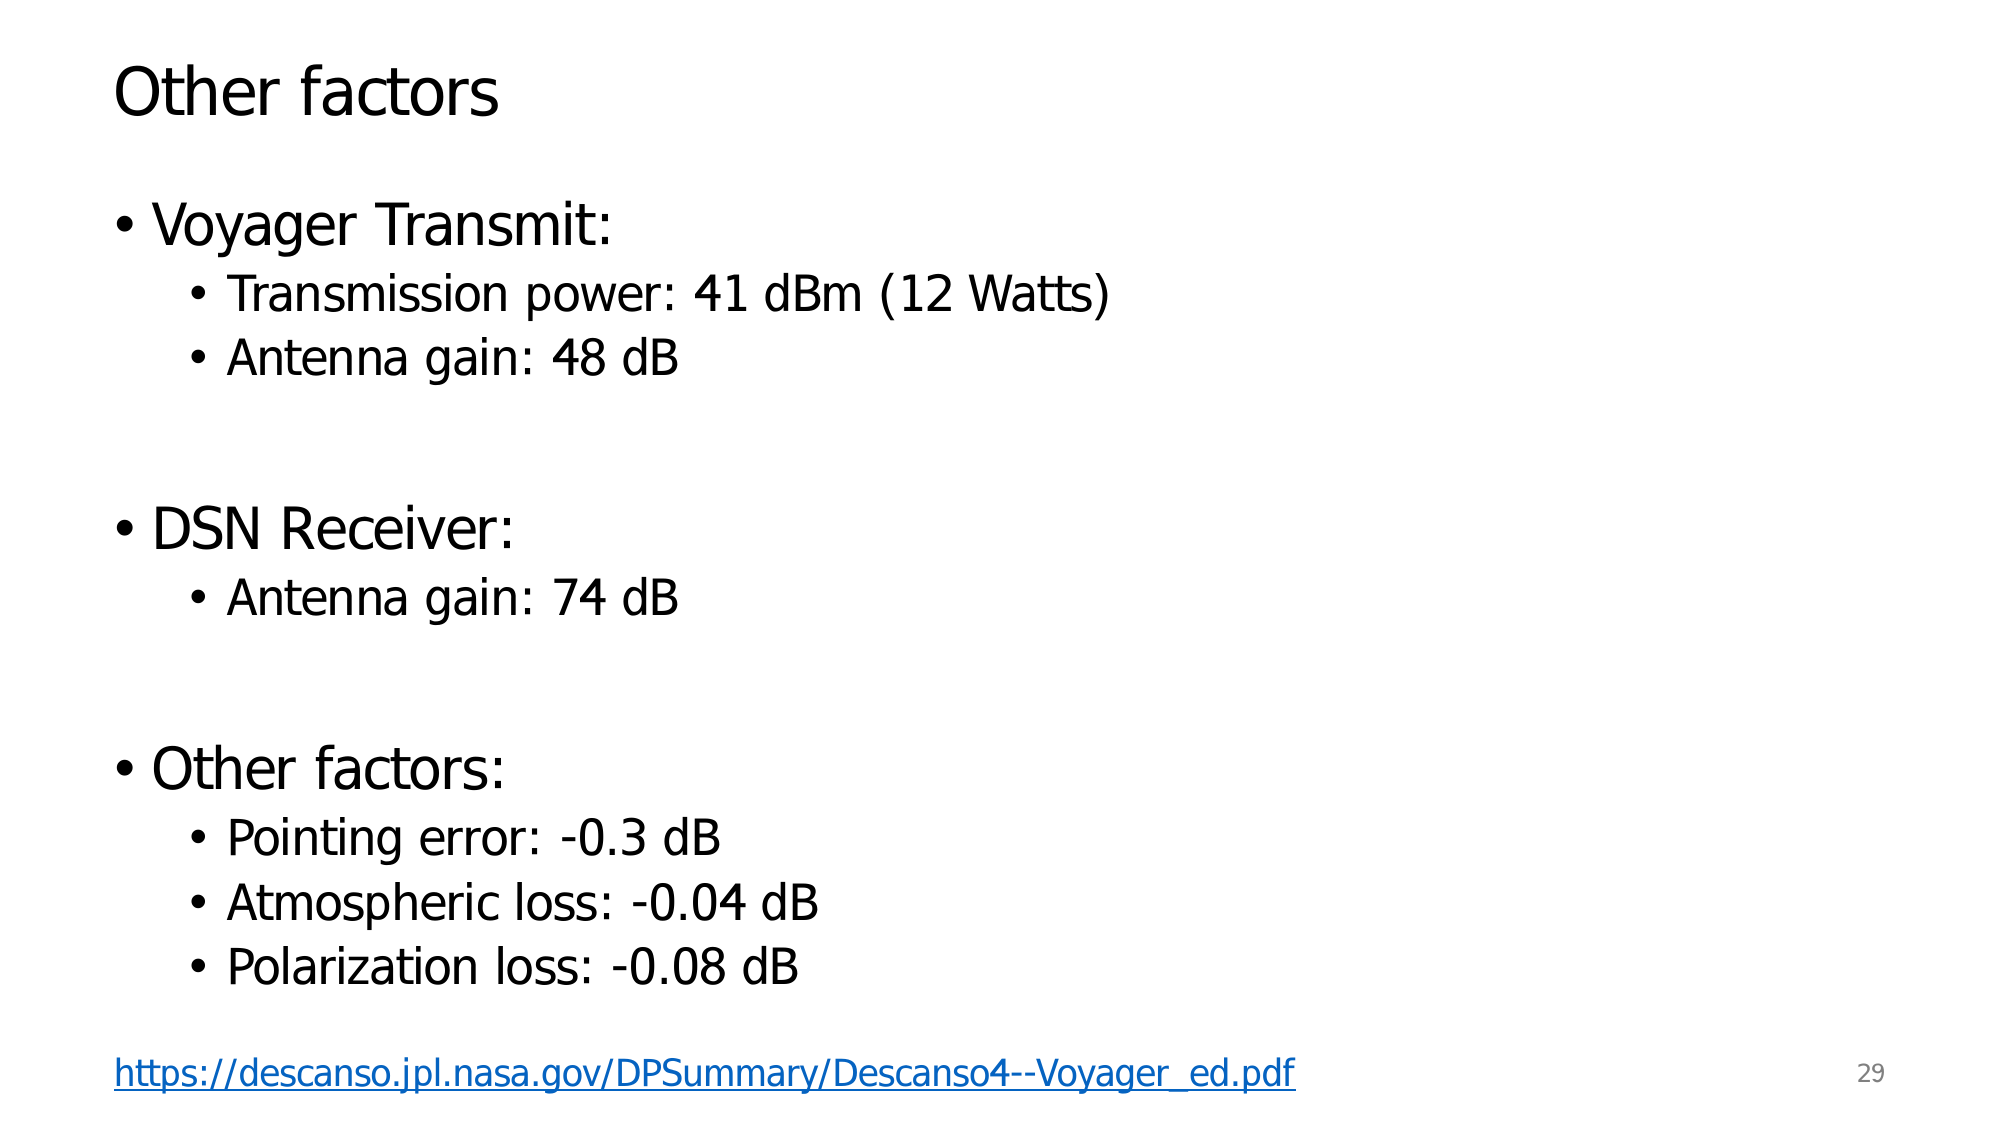

# Other factors
Voyager Transmit:
Transmission power: 41 dBm (12 Watts)
Antenna gain: 48 dB

DSN Receiver:
Antenna gain: 74 dB

Other factors:
Pointing error: -0.3 dB
Atmospheric loss: -0.04 dB
Polarization loss: -0.08 dB
https://descanso.jpl.nasa.gov/DPSummary/Descanso4--Voyager_ed.pdf
29